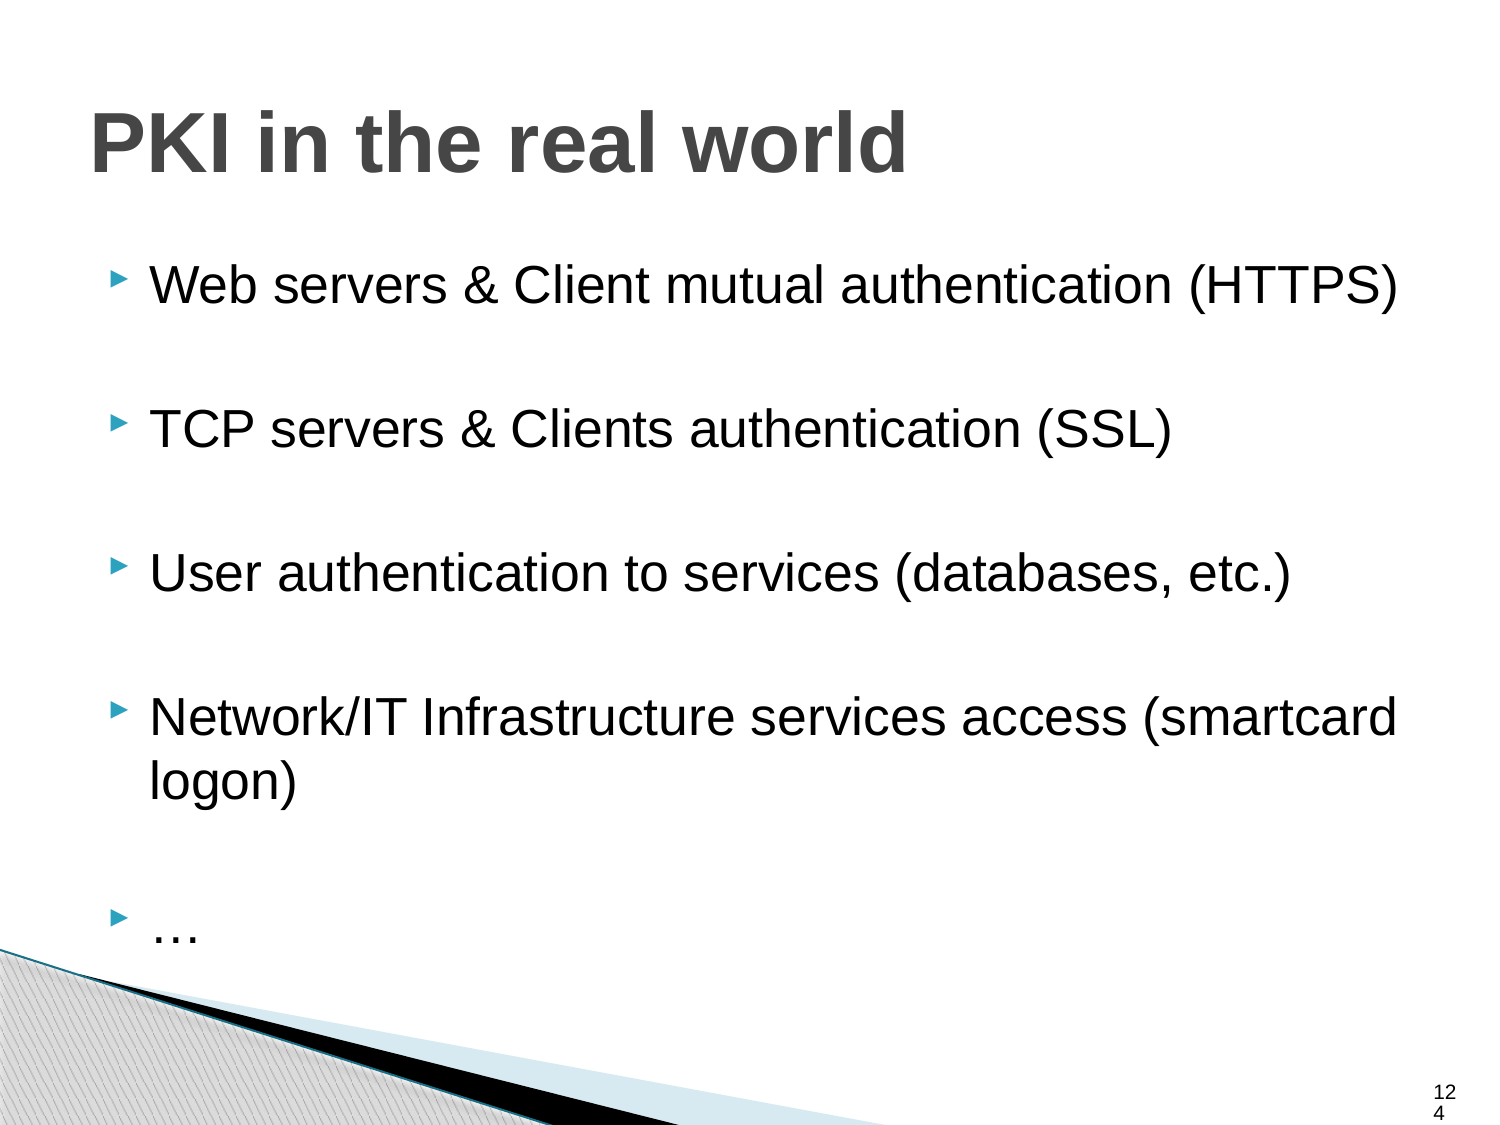

# PKI in the real world
Web servers & Client mutual authentication (HTTPS)

TCP servers & Clients authentication (SSL)

User authentication to services (databases, etc.)

Network/IT Infrastructure services access (smartcard logon)

…

124